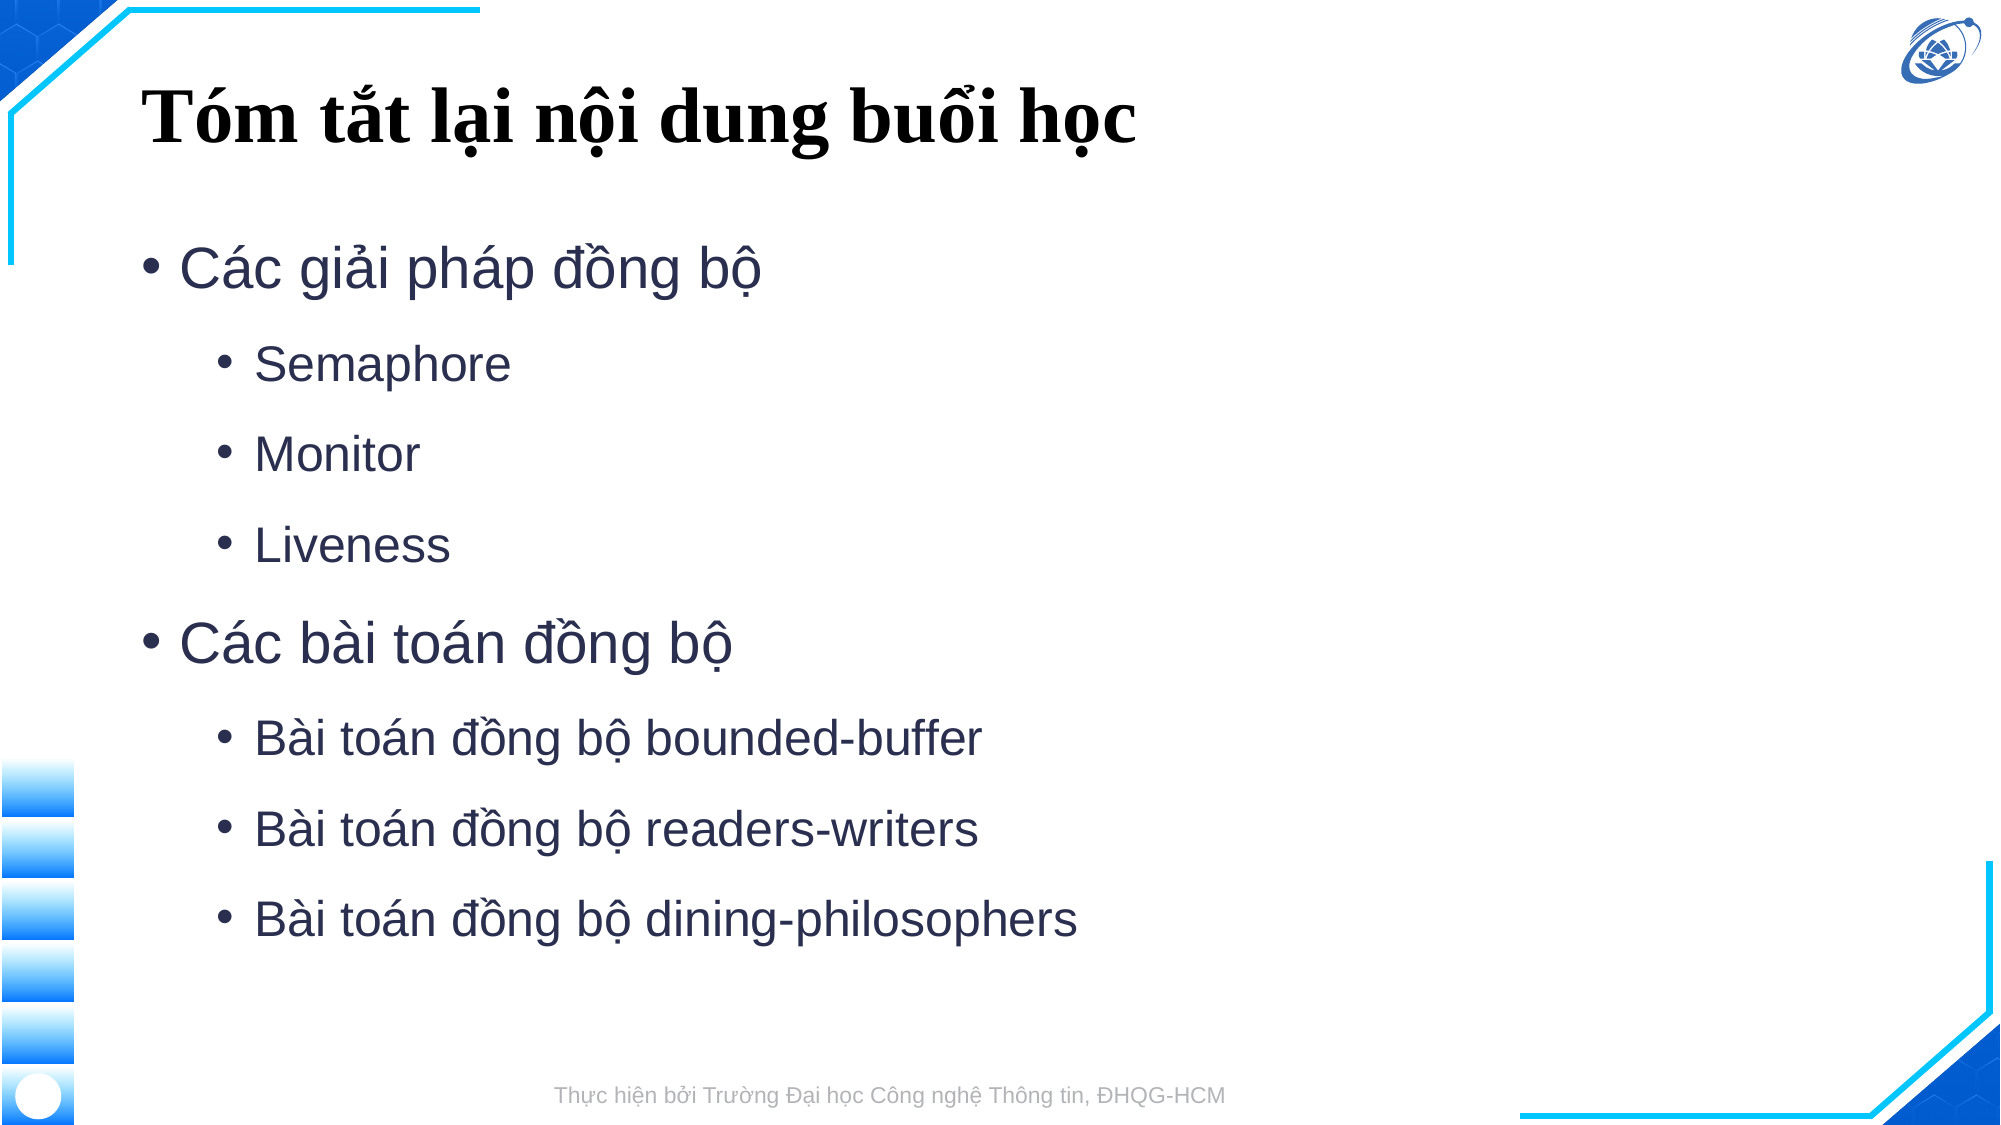

# Tóm tắt lại nội dung buổi học
Các giải pháp đồng bộ
Semaphore
Monitor
Liveness
Các bài toán đồng bộ
Bài toán đồng bộ bounded-buffer
Bài toán đồng bộ readers-writers
Bài toán đồng bộ dining-philosophers

71
Thực hiện bởi Trường Đại học Công nghệ Thông tin, ĐHQG-HCM